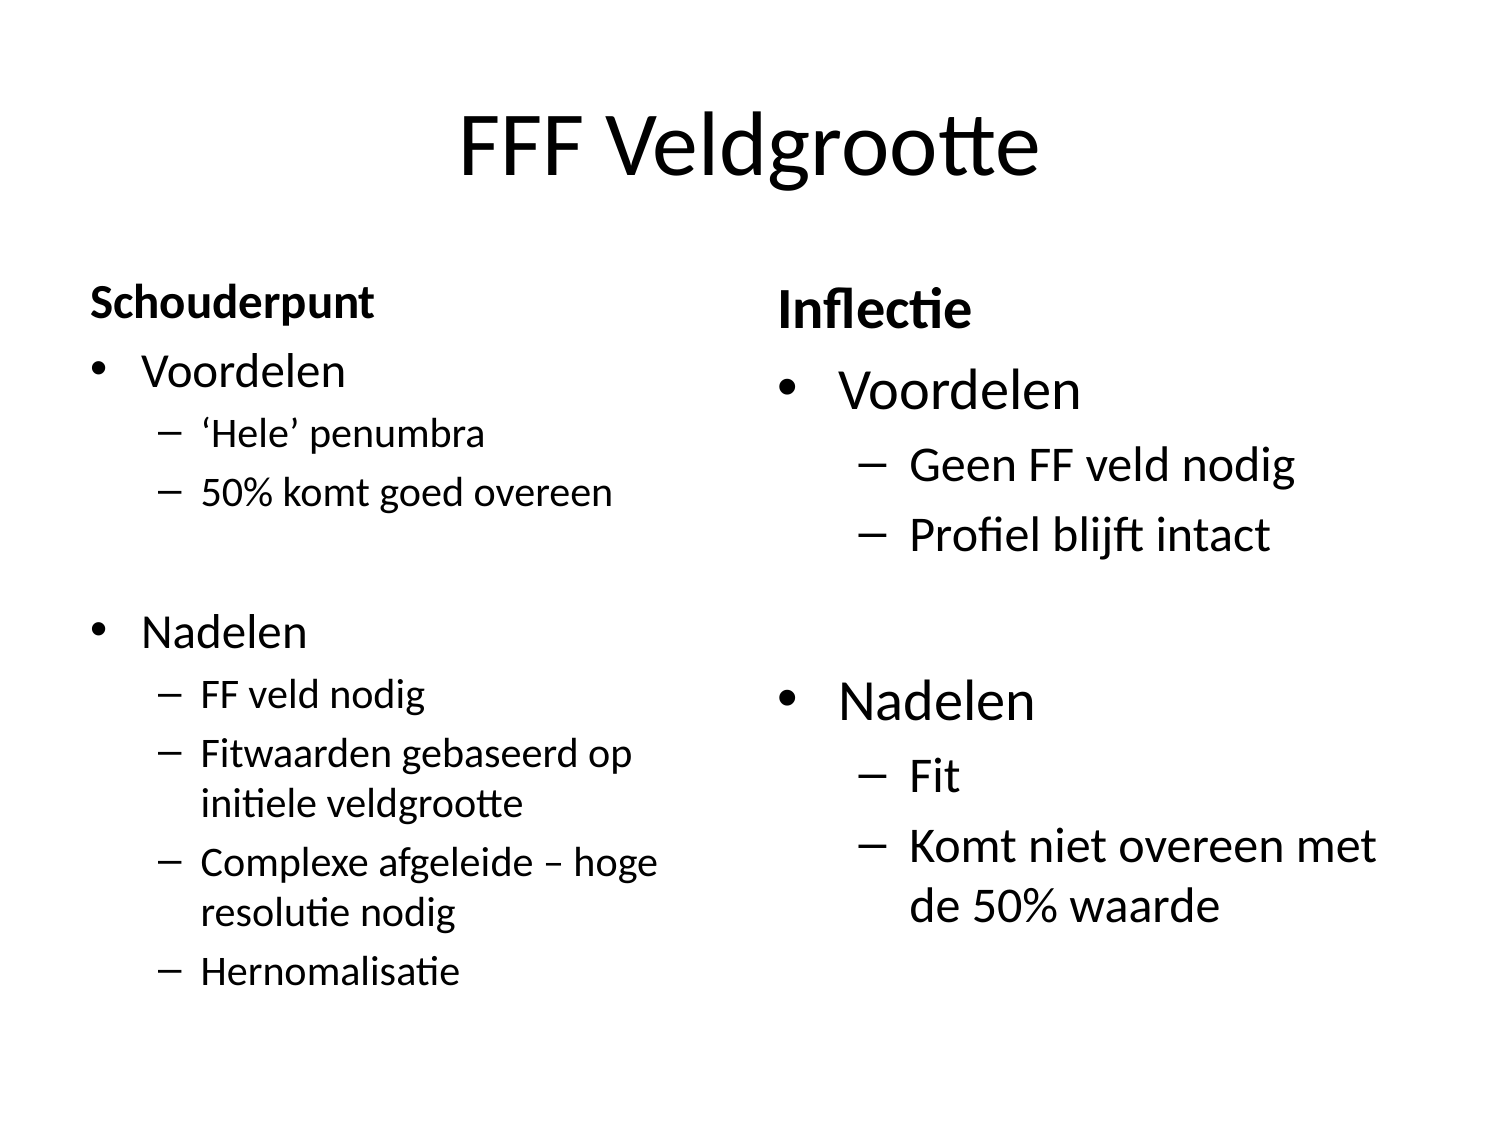

# FFF Veldgrootte
Schouderpunt
Voordelen
‘Hele’ penumbra
50% komt goed overeen

Nadelen
FF veld nodig
Fitwaarden gebaseerd op initiele veldgrootte
Complexe afgeleide – hoge resolutie nodig
Hernomalisatie
Inflectie
Voordelen
Geen FF veld nodig
Profiel blijft intact

Nadelen
Fit
Komt niet overeen met de 50% waarde